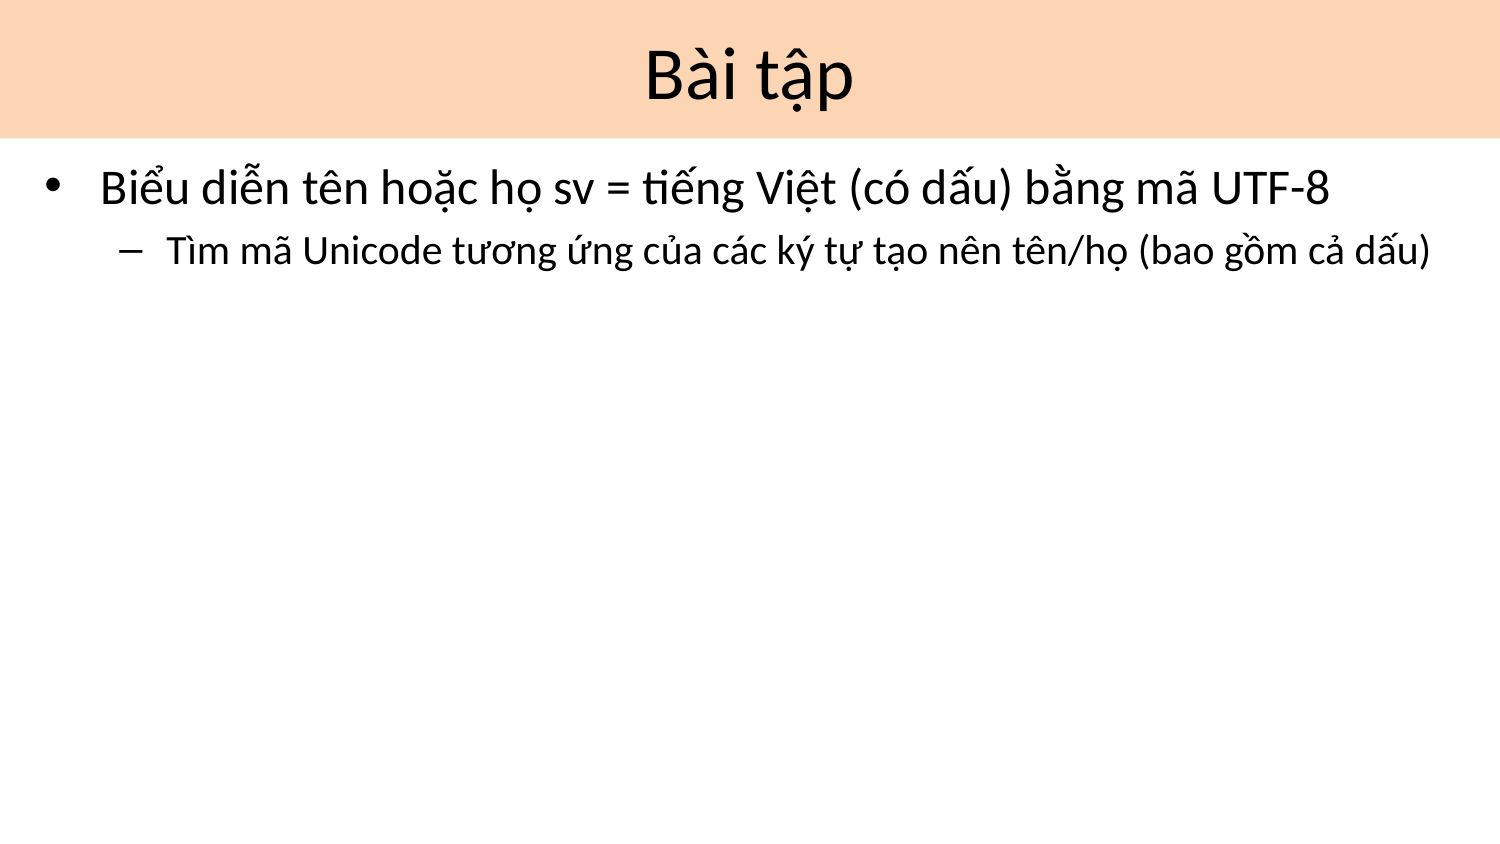

# Bài tập
Biểu diễn tên hoặc họ sv = tiếng Việt (có dấu) bằng mã UTF-8
Tìm mã Unicode tương ứng của các ký tự tạo nên tên/họ (bao gồm cả dấu)